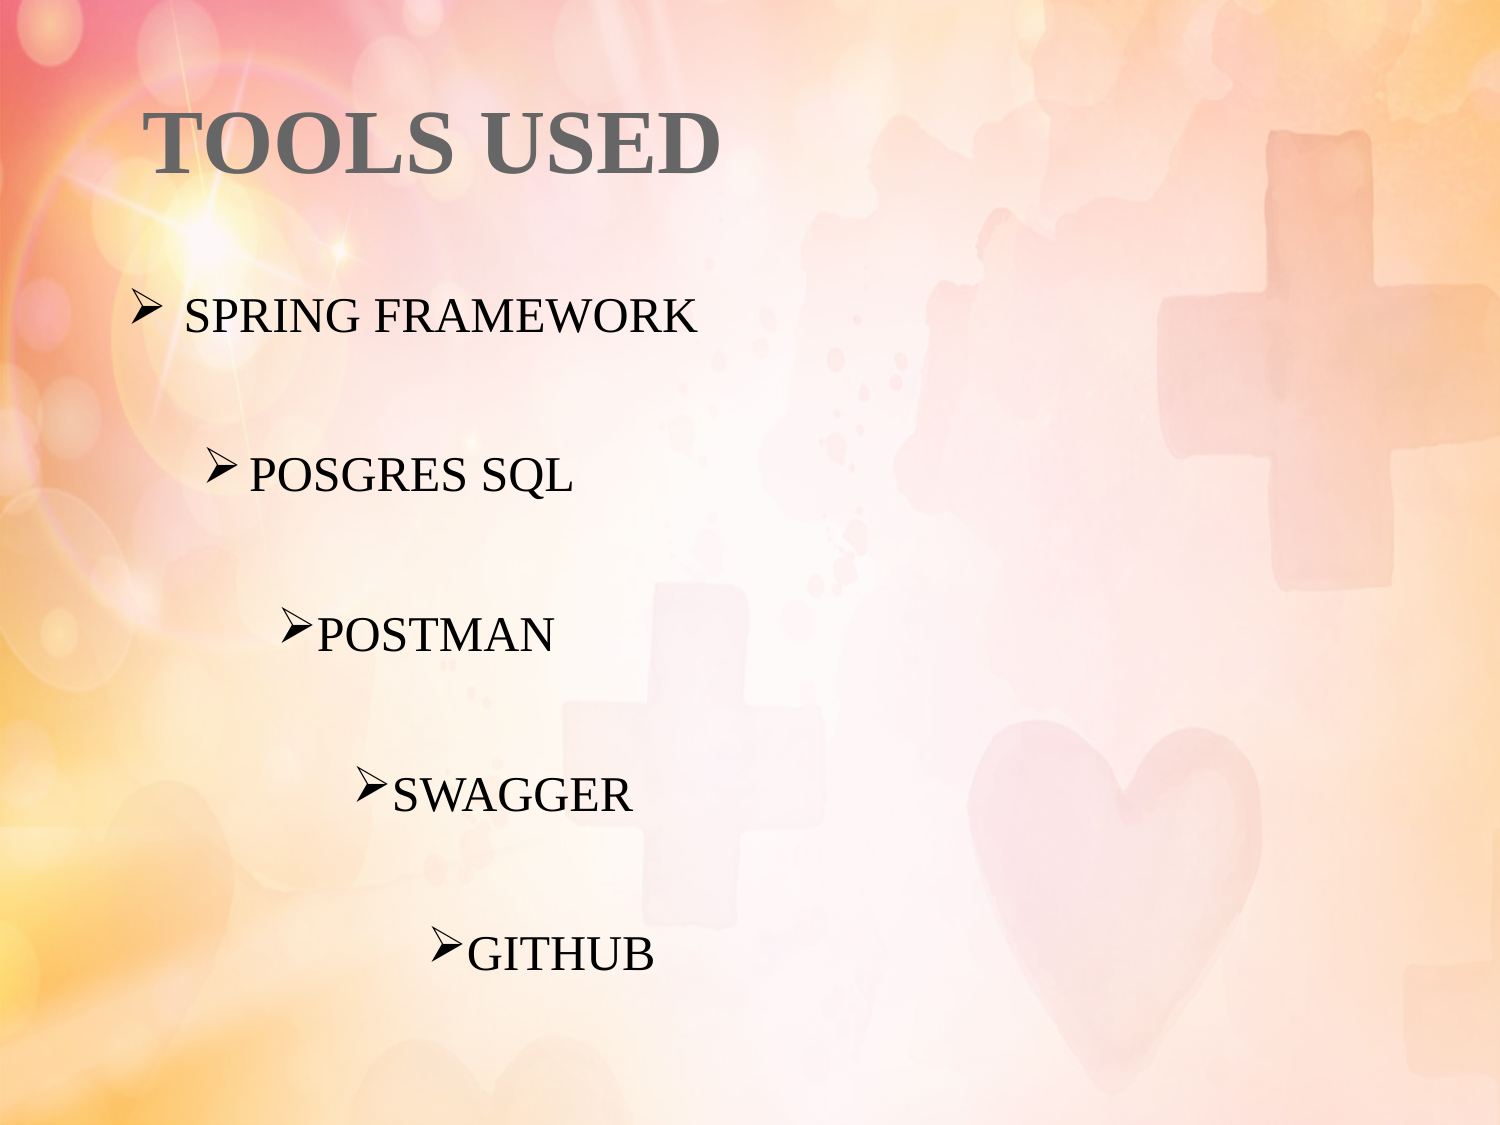

TOOLS USED
SPRING FRAMEWORK

POSGRES SQL

POSTMAN

SWAGGER

GITHUB